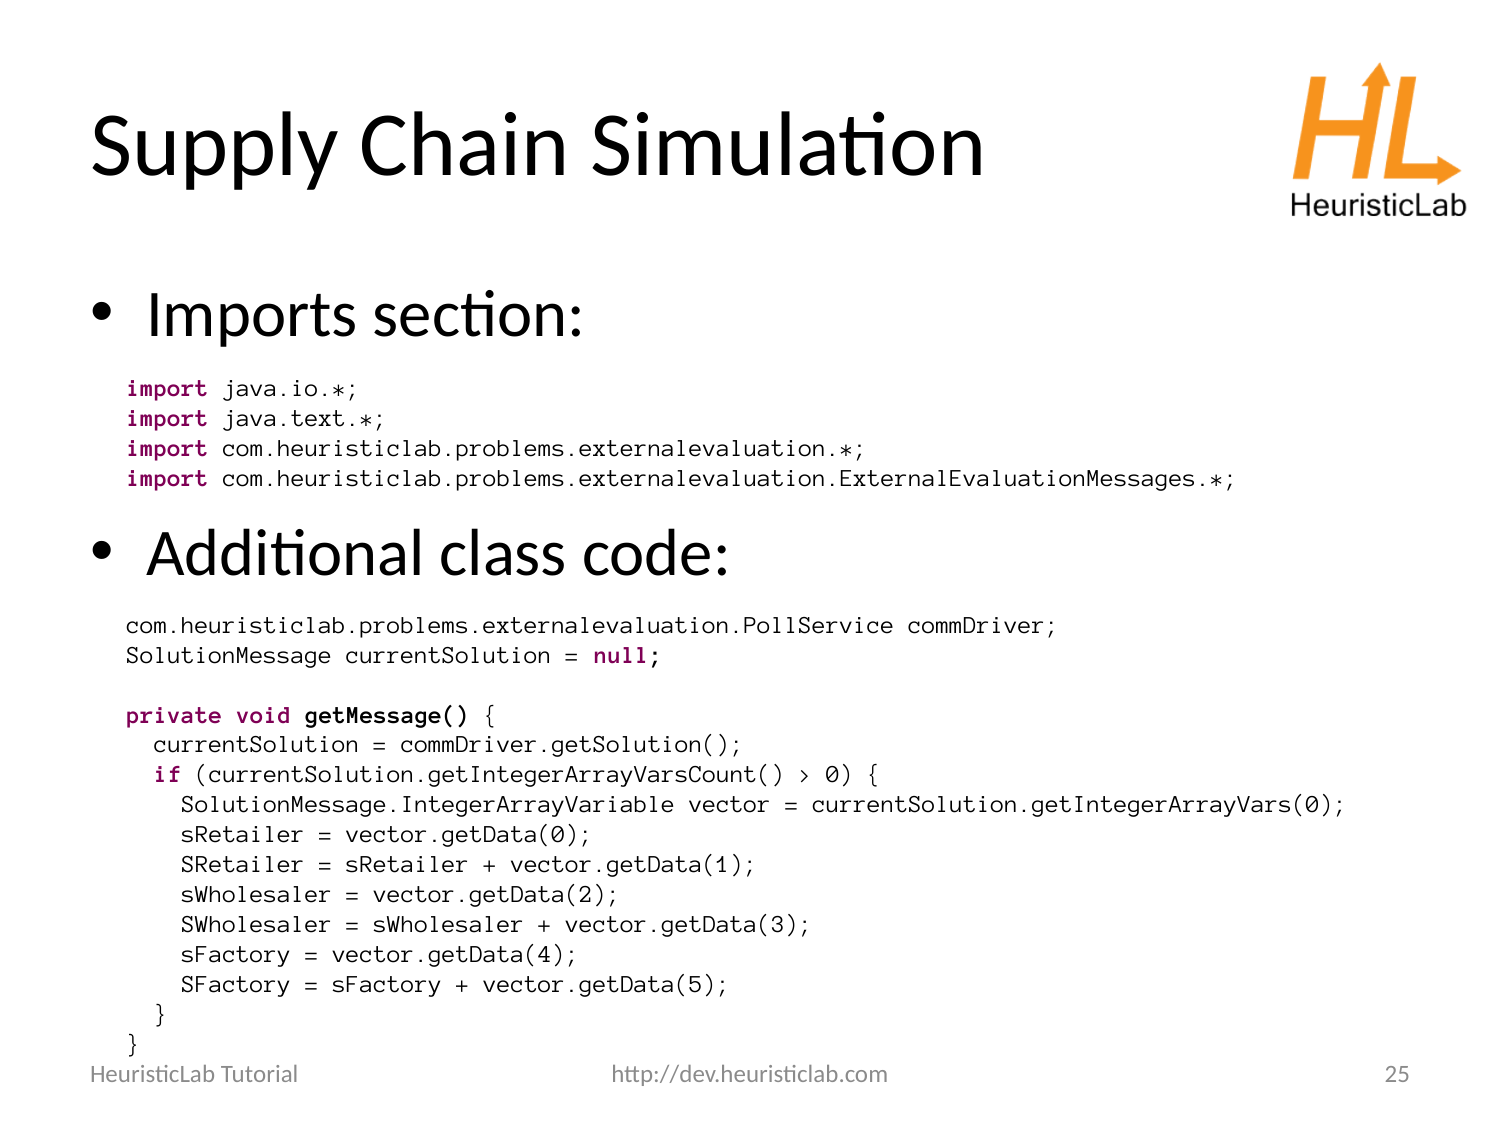

# Supply Chain Simulation
Imports section:

Additional class code:
import java.io.*;
import java.text.*;
import com.heuristiclab.problems.externalevaluation.*;
import com.heuristiclab.problems.externalevaluation.ExternalEvaluationMessages.*;
com.heuristiclab.problems.externalevaluation.PollService commDriver;
SolutionMessage currentSolution = null;

private void getMessage() {
  currentSolution = commDriver.getSolution();
  if (currentSolution.getIntegerArrayVarsCount() > 0) {
    SolutionMessage.IntegerArrayVariable vector = currentSolution.getIntegerArrayVars(0);
    sRetailer = vector.getData(0);
    SRetailer = sRetailer + vector.getData(1);
    sWholesaler = vector.getData(2);
    SWholesaler = sWholesaler + vector.getData(3);
    sFactory = vector.getData(4);
    SFactory = sFactory + vector.getData(5);
  }
}
HeuristicLab Tutorial
http://dev.heuristiclab.com
25